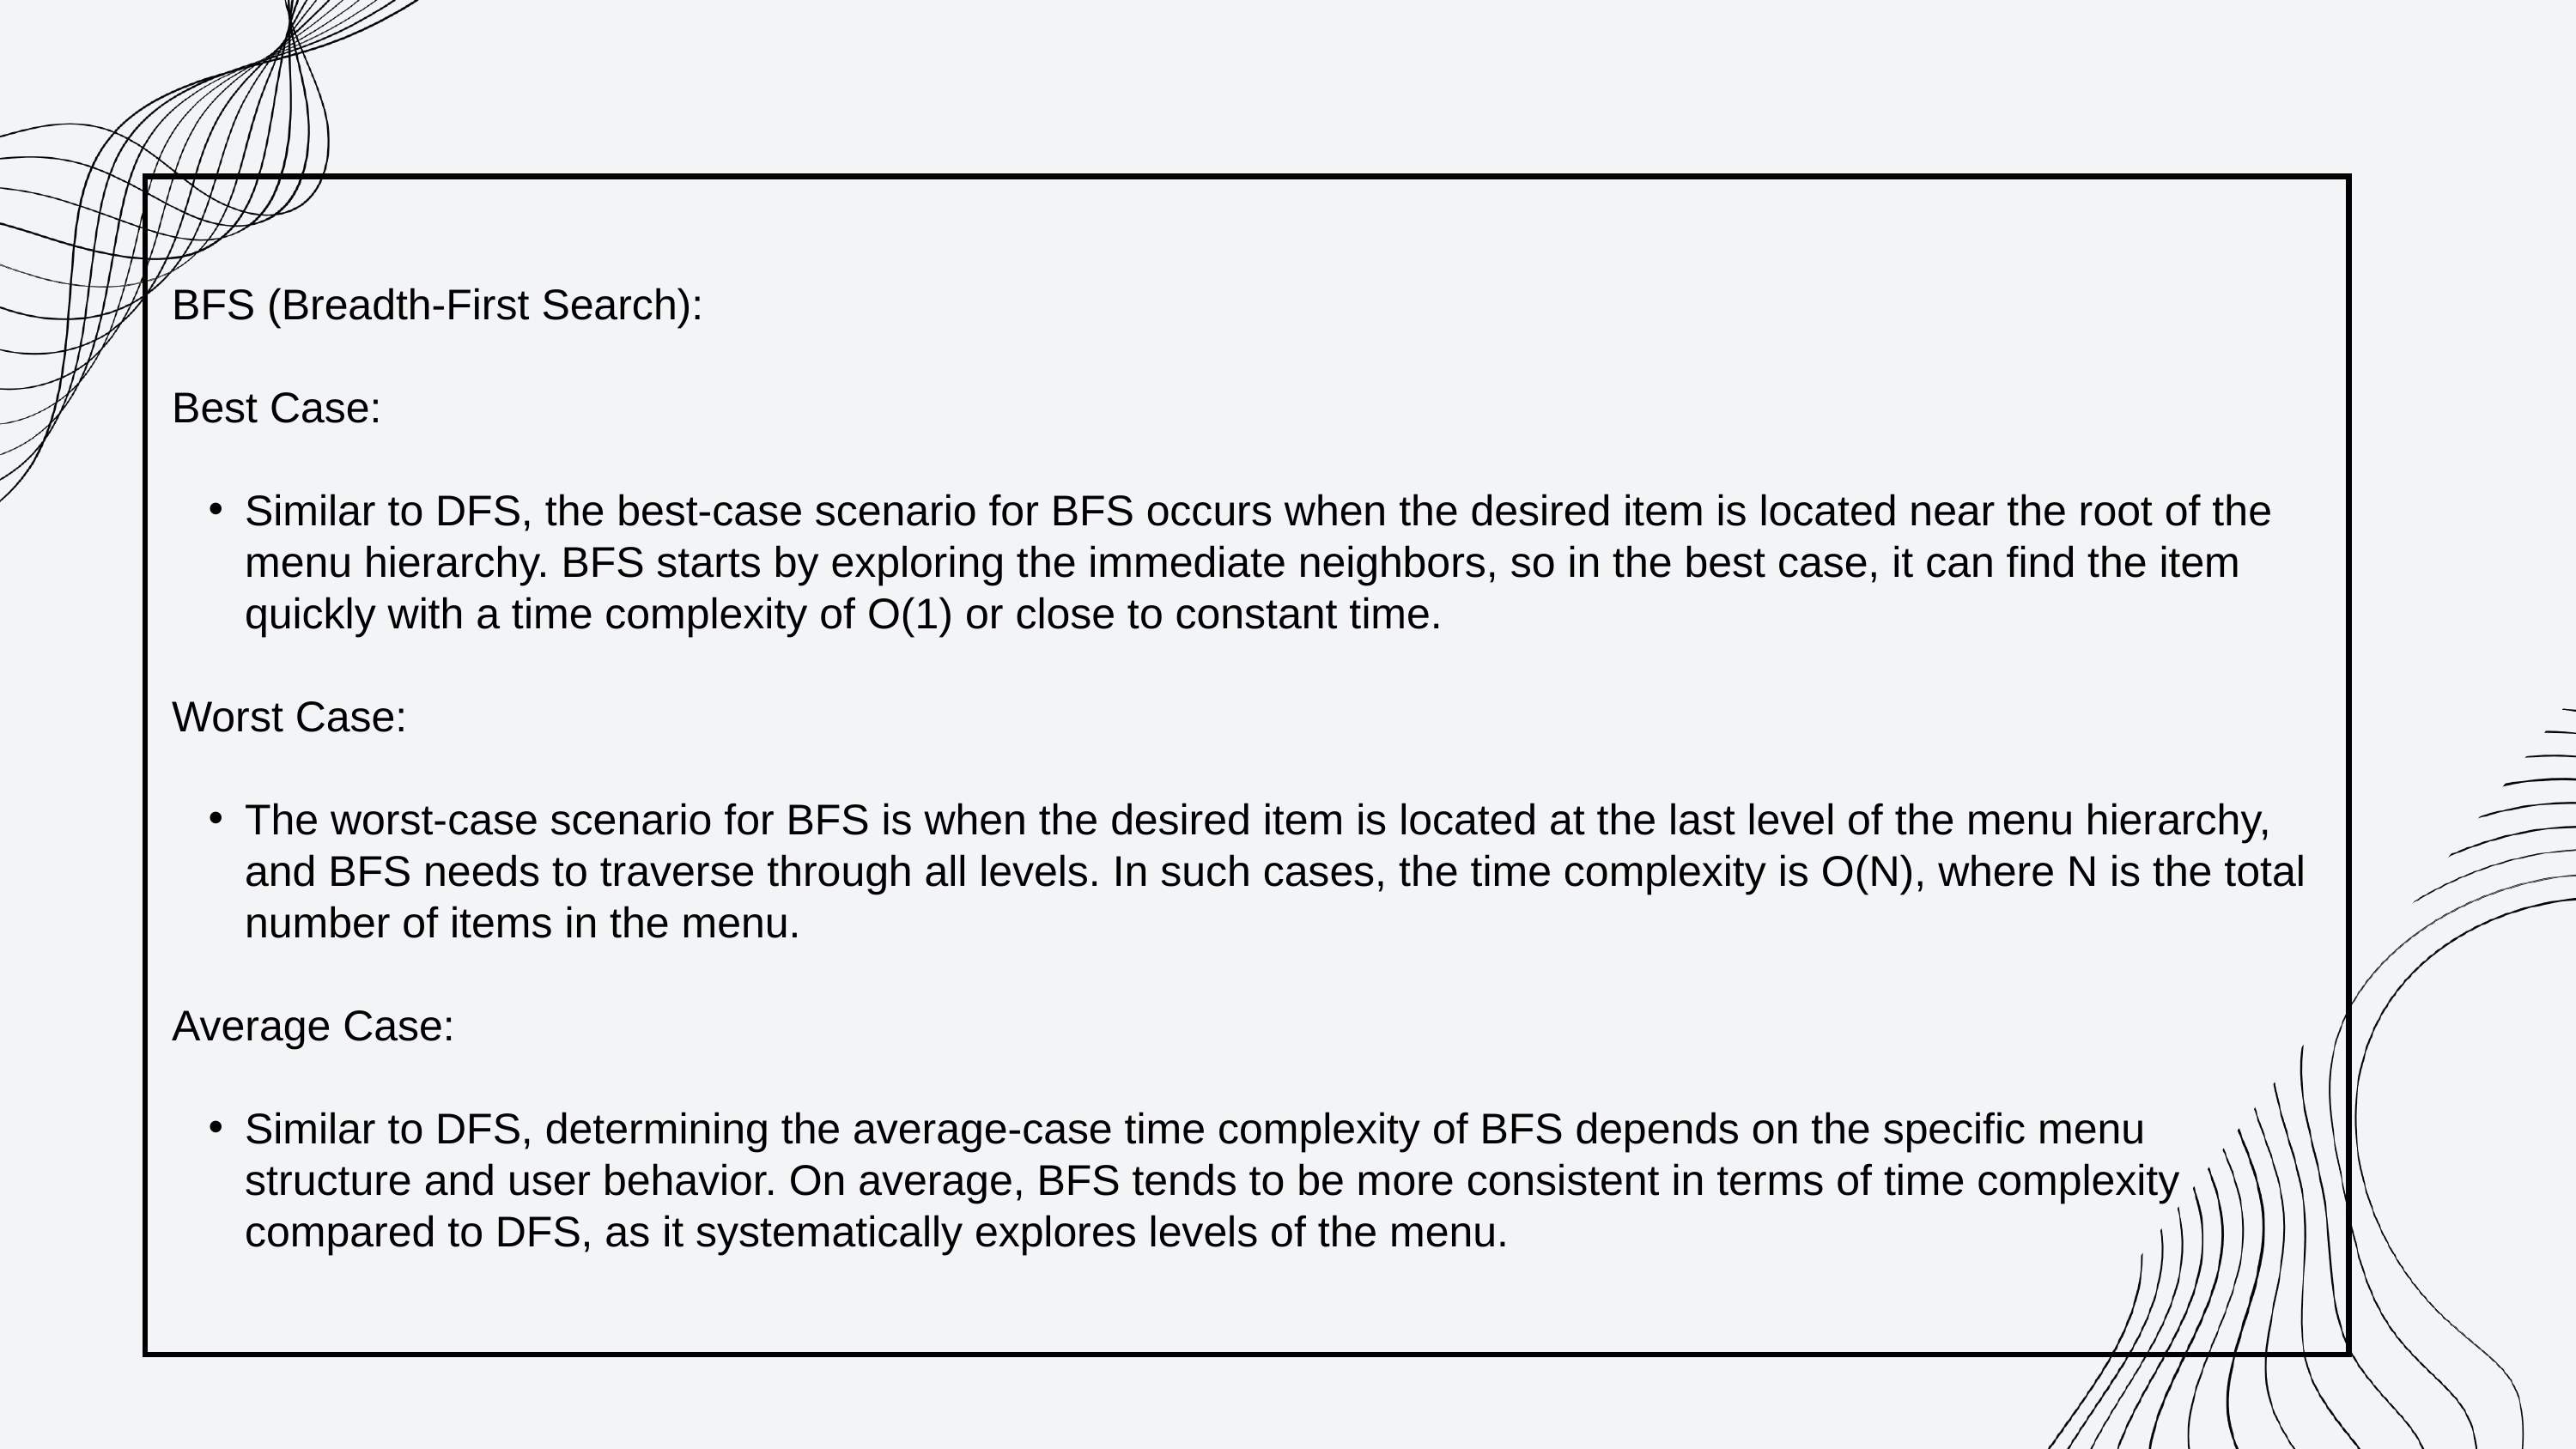

BFS (Breadth-First Search):

Best Case:

Similar to DFS, the best-case scenario for BFS occurs when the desired item is located near the root of the menu hierarchy. BFS starts by exploring the immediate neighbors, so in the best case, it can find the item quickly with a time complexity of O(1) or close to constant time.

Worst Case:

The worst-case scenario for BFS is when the desired item is located at the last level of the menu hierarchy, and BFS needs to traverse through all levels. In such cases, the time complexity is O(N), where N is the total number of items in the menu.

Average Case:

Similar to DFS, determining the average-case time complexity of BFS depends on the specific menu structure and user behavior. On average, BFS tends to be more consistent in terms of time complexity compared to DFS, as it systematically explores levels of the menu.